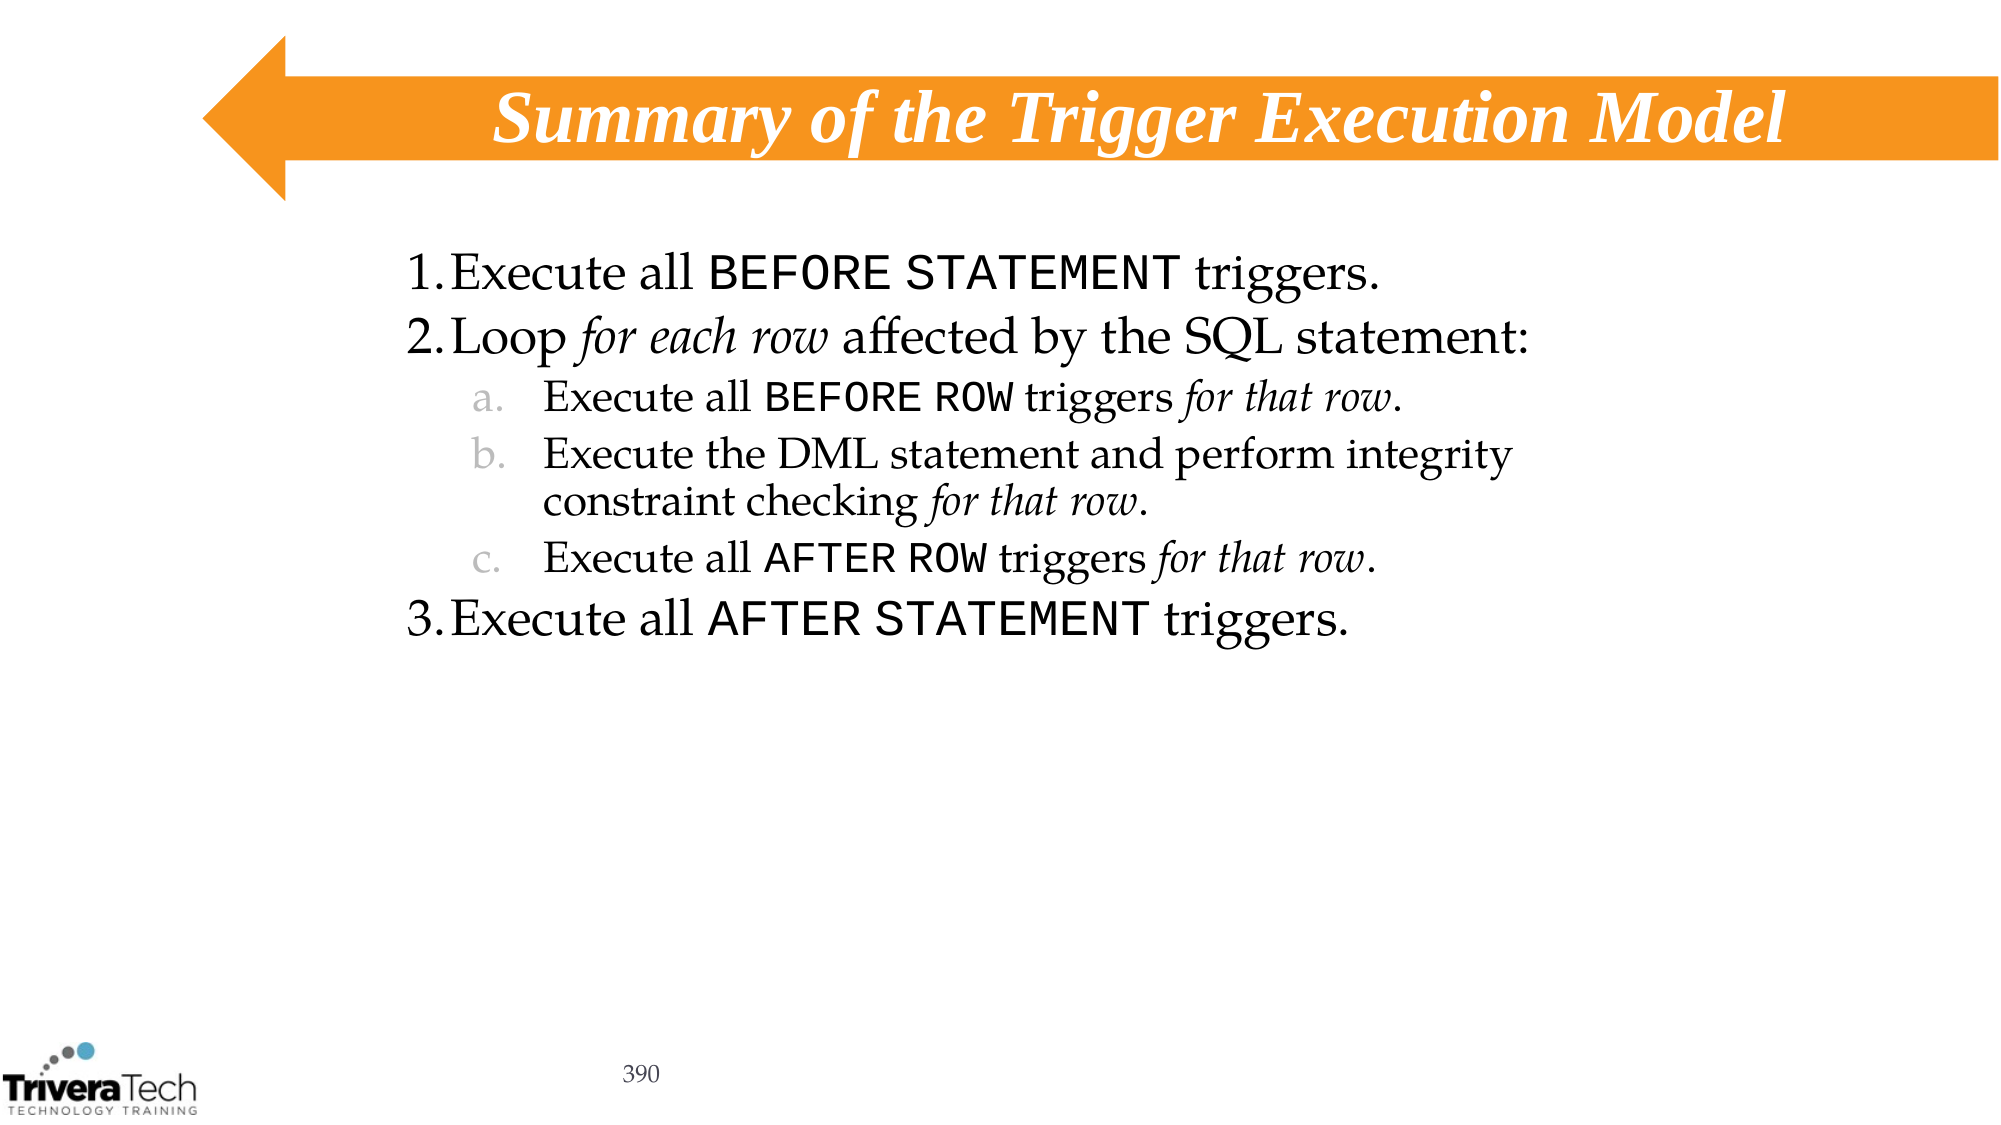

# Summary of the Trigger Execution Model
Execute all BEFORE STATEMENT triggers.
Loop for each row affected by the SQL statement:
Execute all BEFORE ROW triggers for that row.
Execute the DML statement and perform integrity constraint checking for that row.
Execute all AFTER ROW triggers for that row.
Execute all AFTER STATEMENT triggers.
390